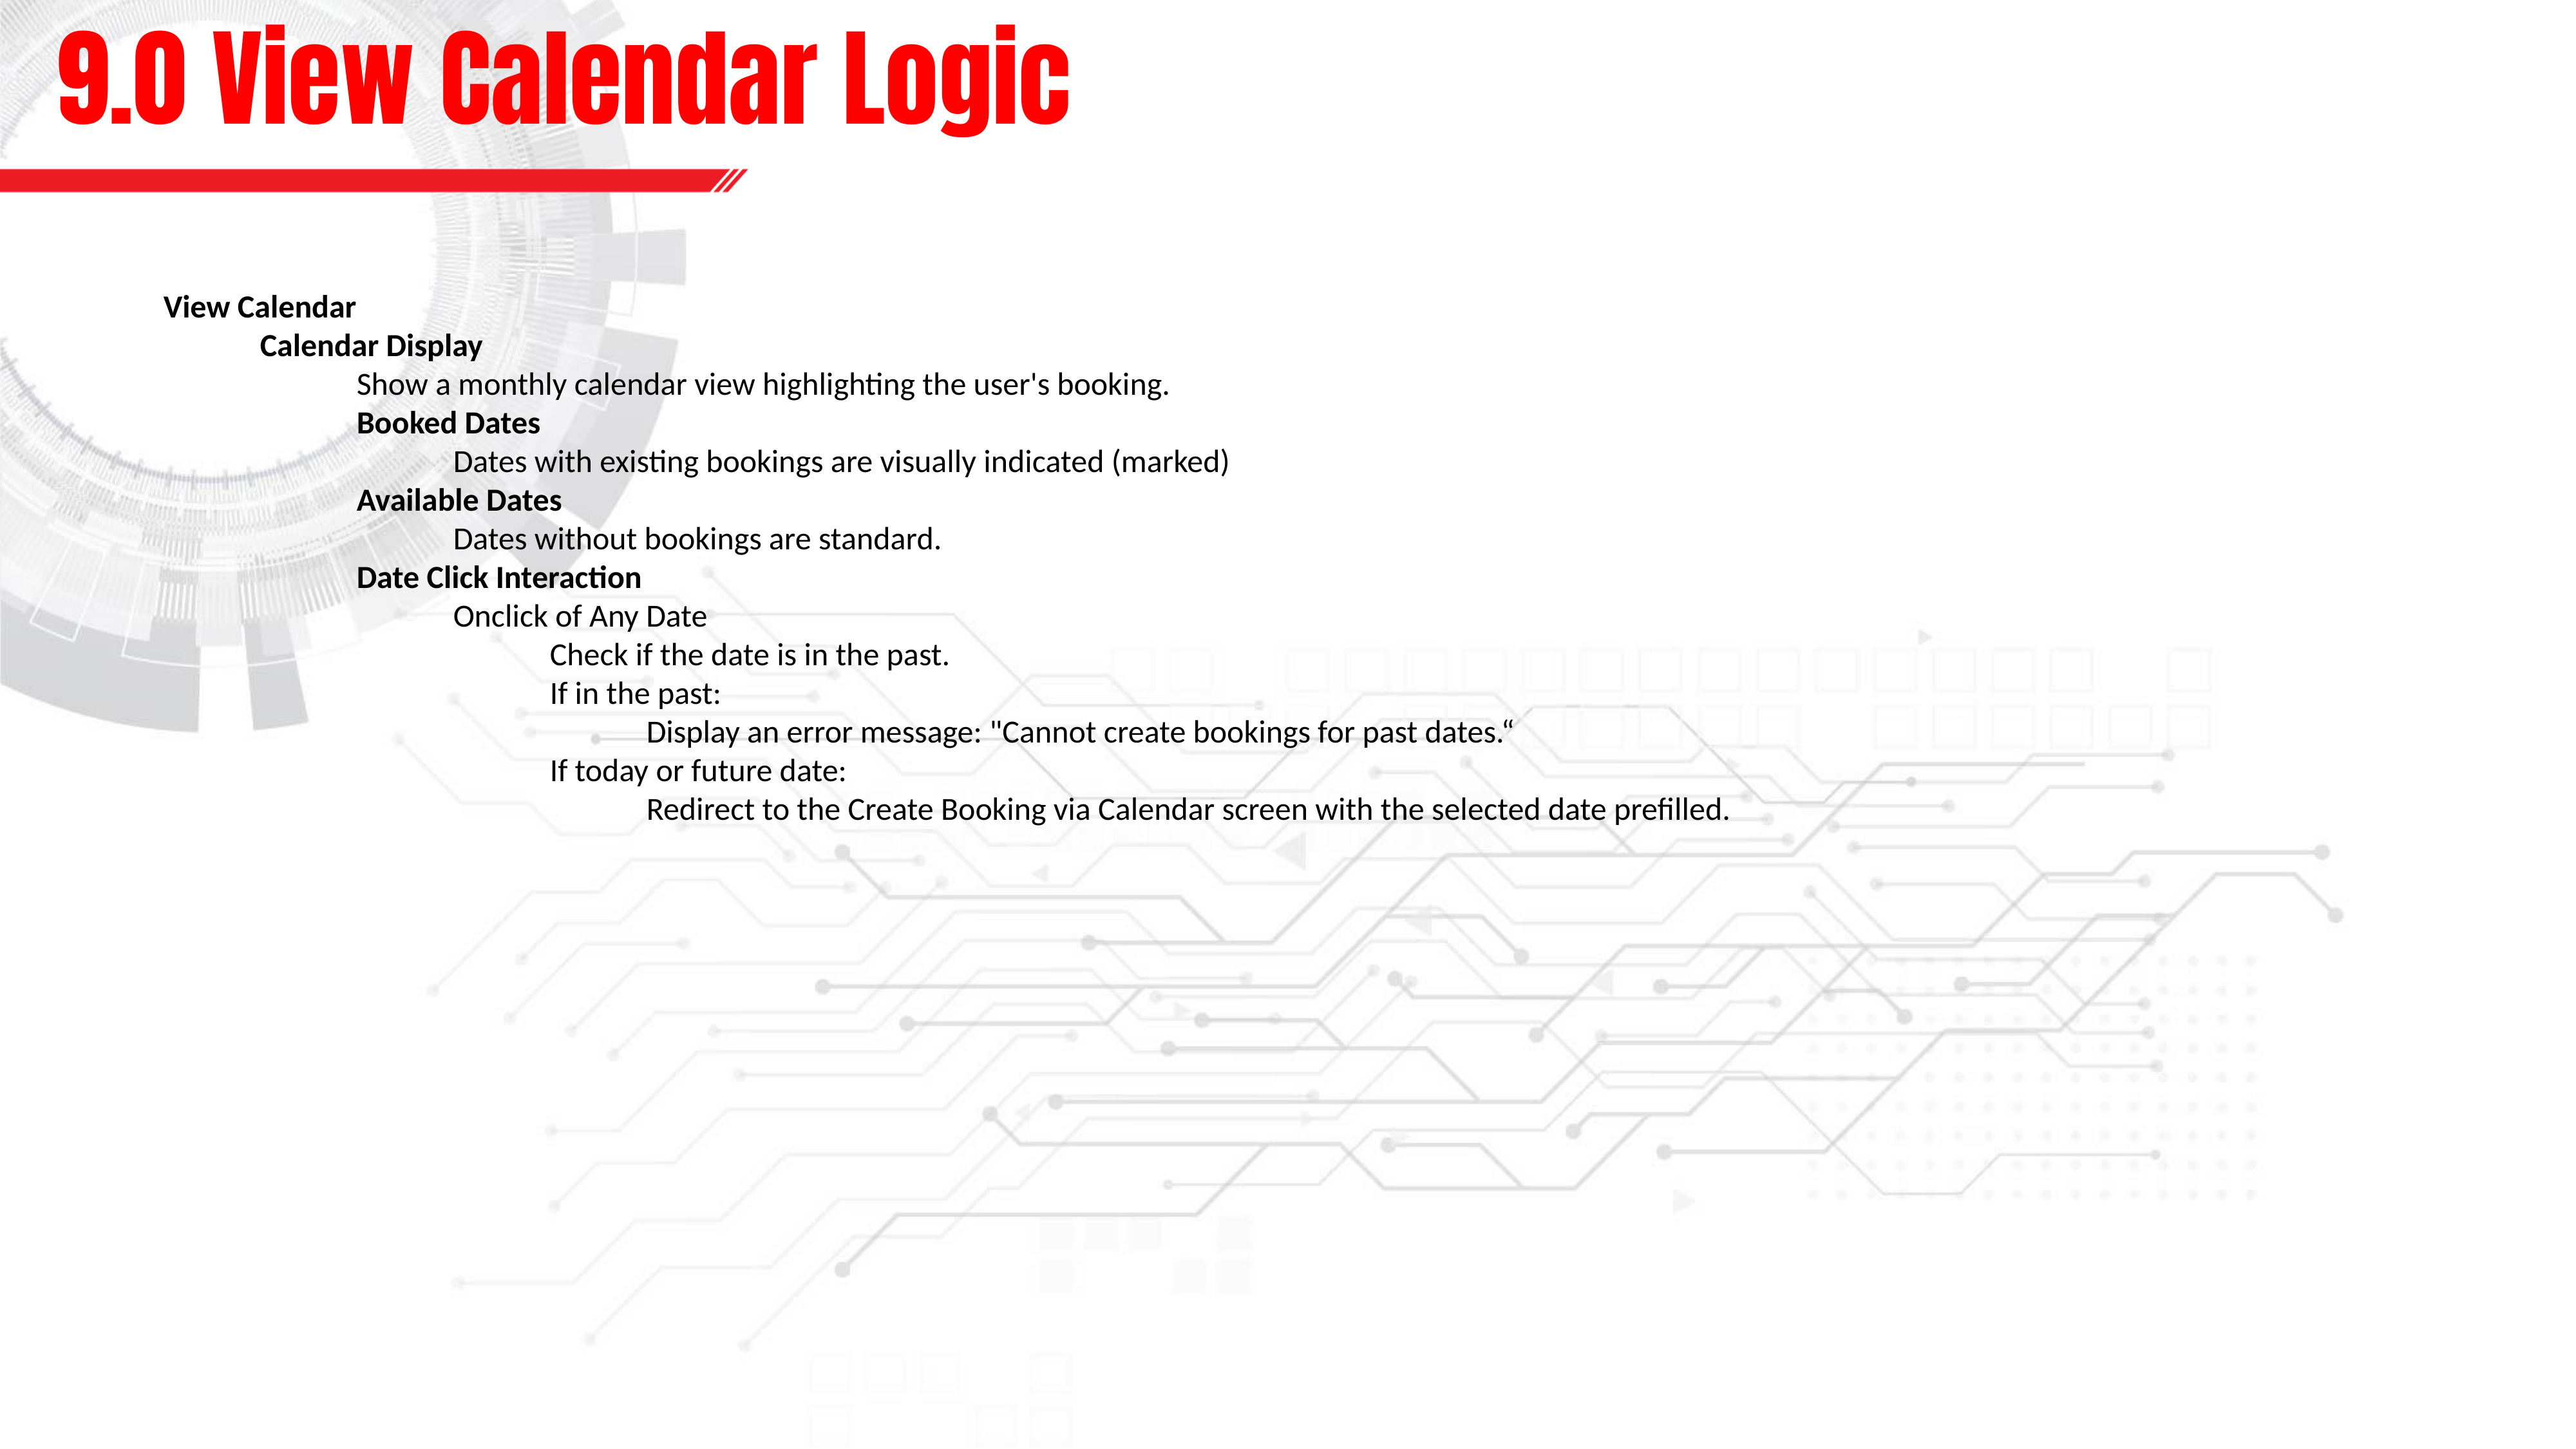

9.0 View Calendar Logic
View Calendar
	Calendar Display
		Show a monthly calendar view highlighting the user's booking.
		Booked Dates
			Dates with existing bookings are visually indicated (marked)
		Available Dates
			Dates without bookings are standard.
		Date Click Interaction
			Onclick of Any Date
			Check if the date is in the past.
			If in the past:
				Display an error message: "Cannot create bookings for past dates.“
			If today or future date:
				Redirect to the Create Booking via Calendar screen with the selected date prefilled.